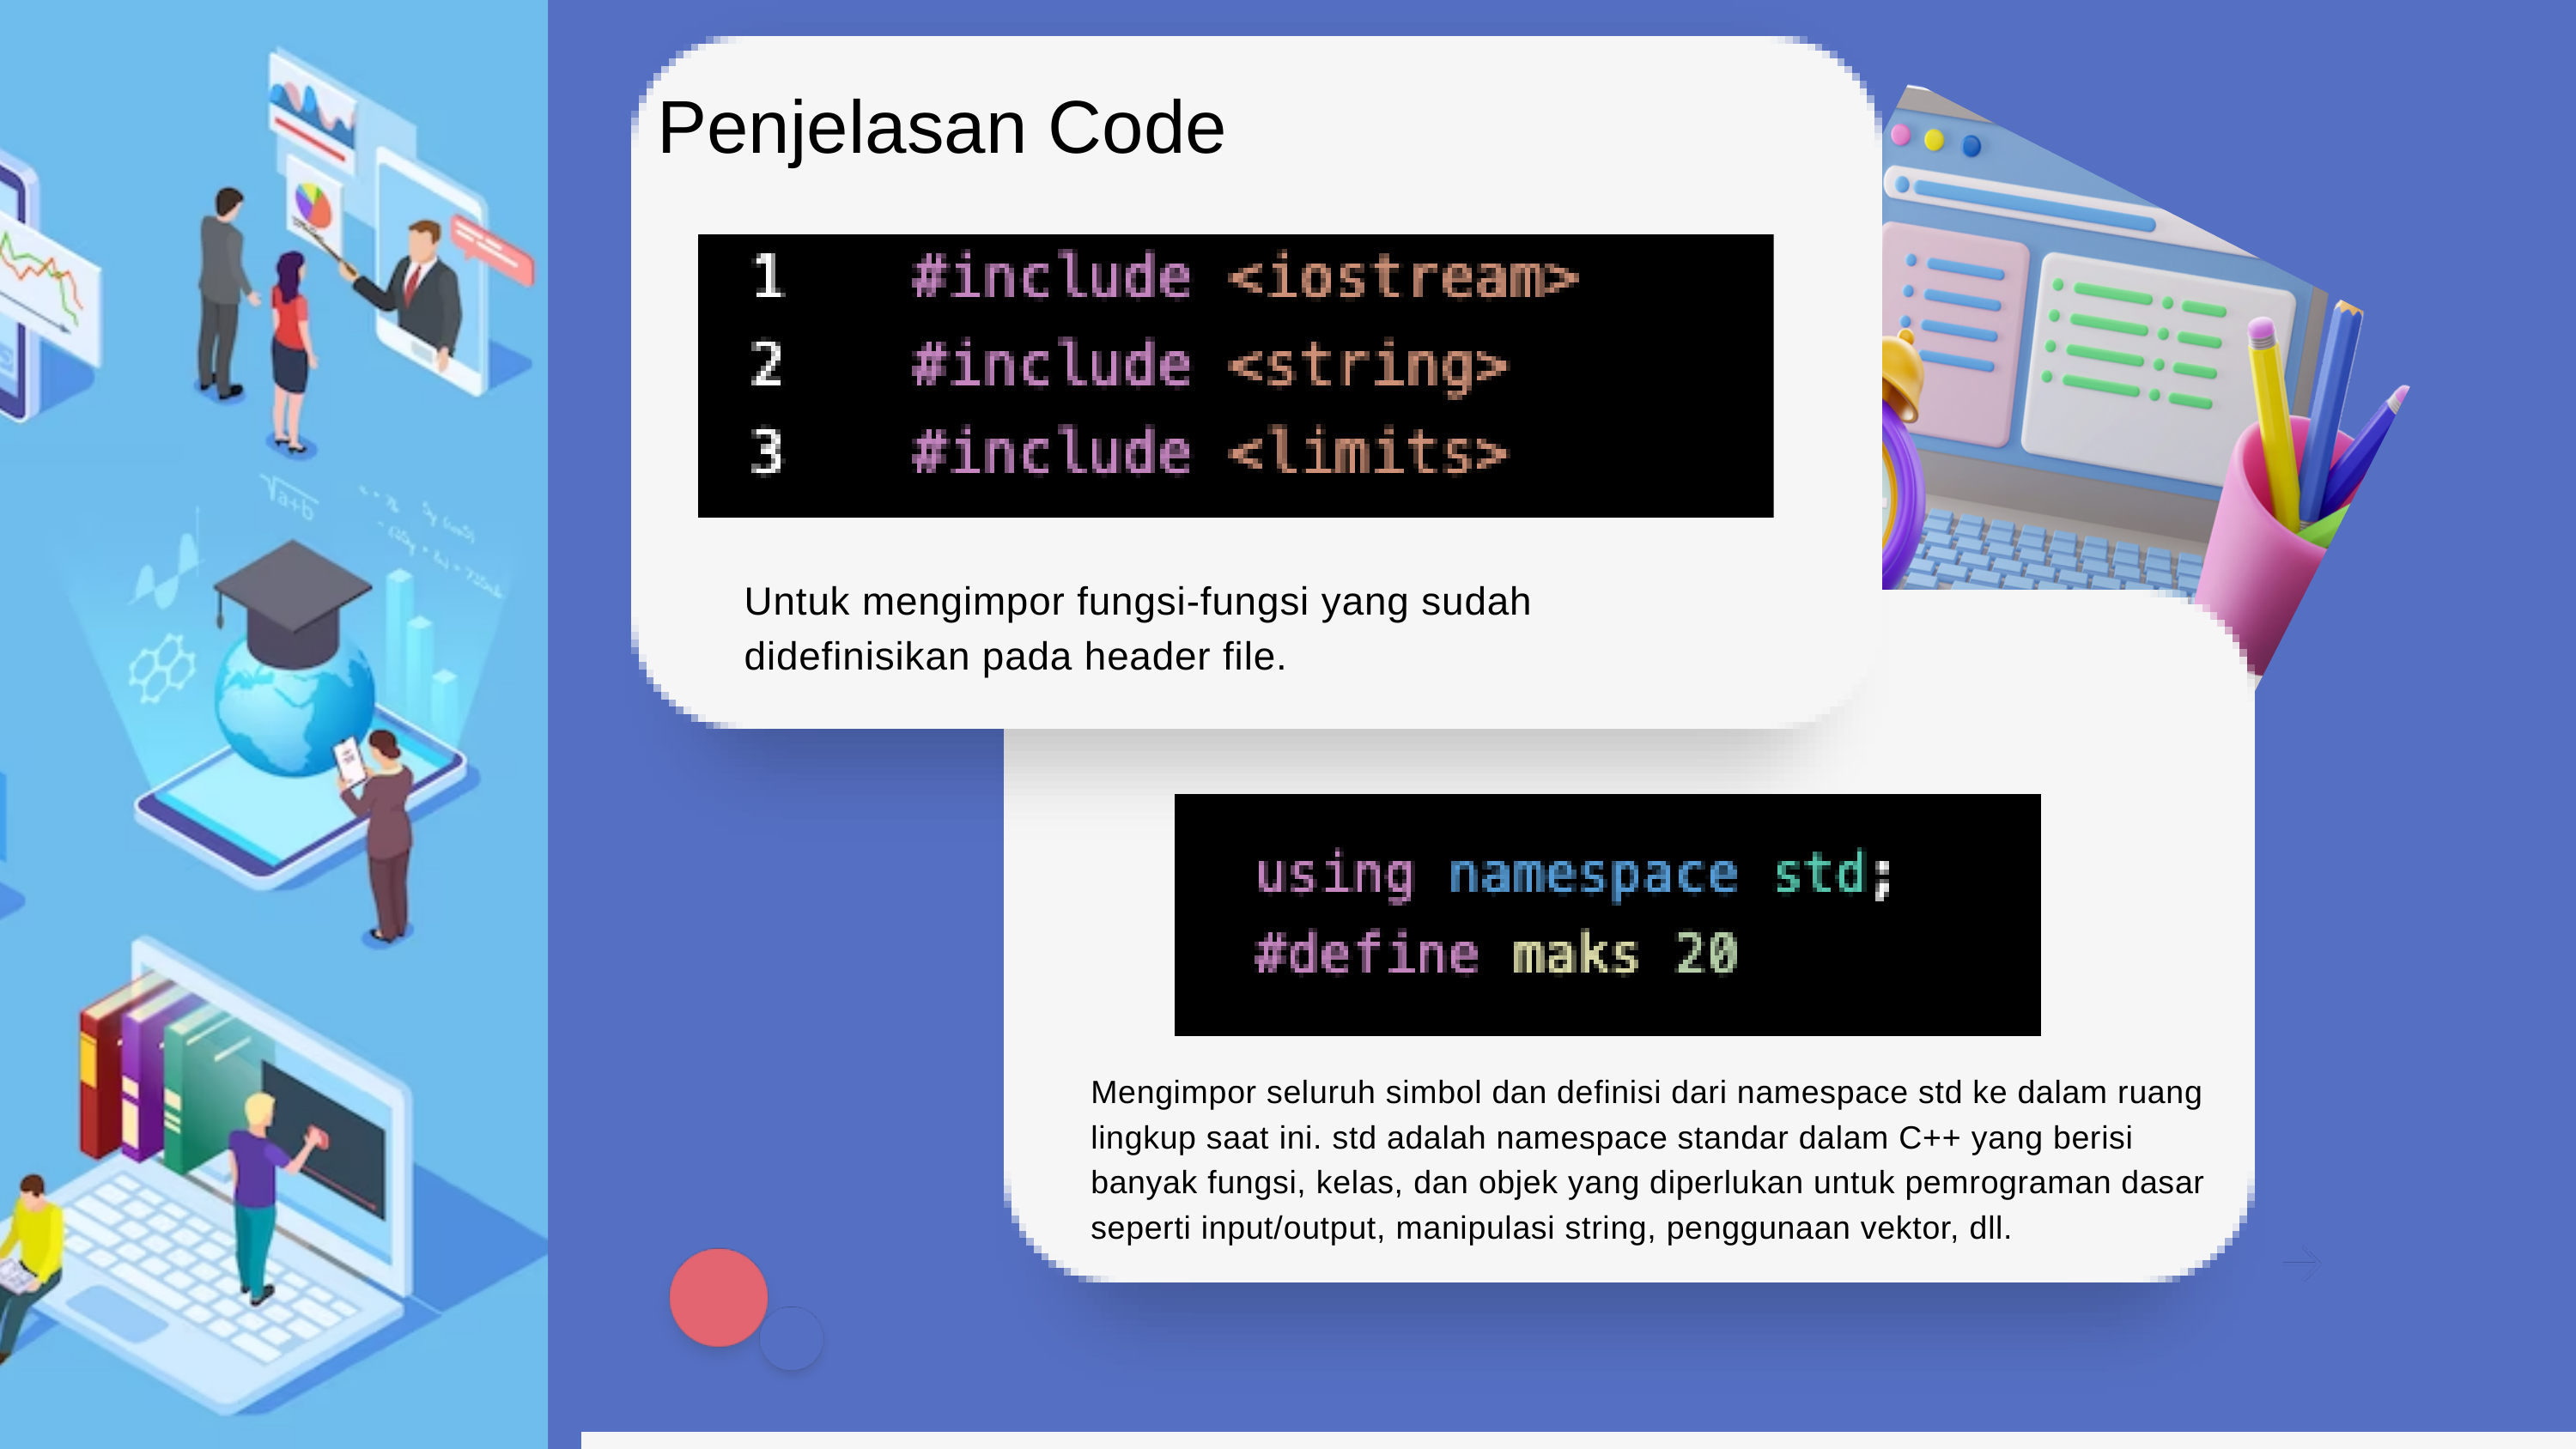

Penjelasan Code

Untuk mengimpor fungsi-fungsi yang sudah didefinisikan pada header file.

Mengimpor seluruh simbol dan definisi dari namespace std ke dalam ruang lingkup saat ini. std adalah namespace standar dalam C++ yang berisi banyak fungsi, kelas, dan objek yang diperlukan untuk pemrograman dasar seperti input/output, manipulasi string, penggunaan vektor, dll.